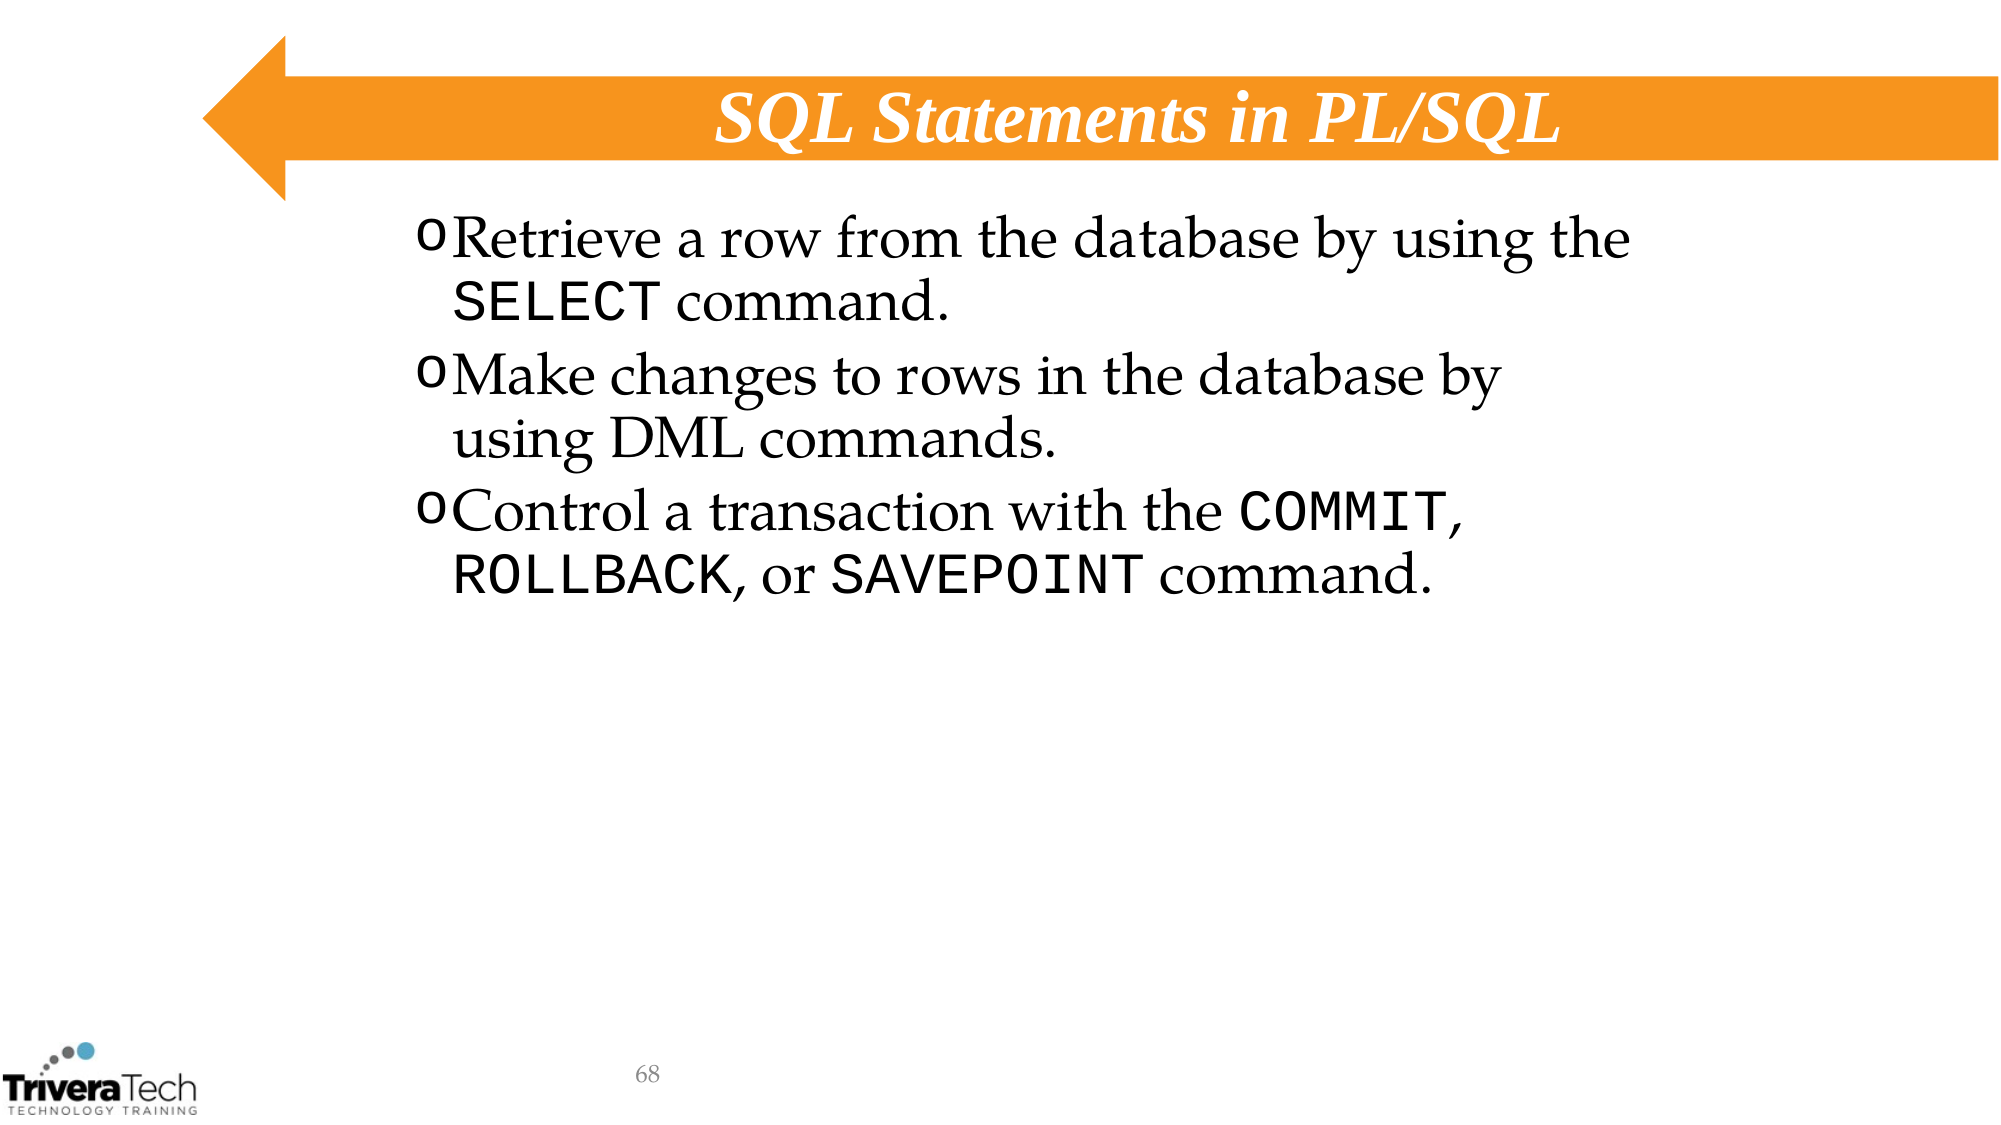

# SQL Statements in PL/SQL
Retrieve a row from the database by using the SELECT command.
Make changes to rows in the database by using DML commands.
Control a transaction with the COMMIT, ROLLBACK, or SAVEPOINT command.
68